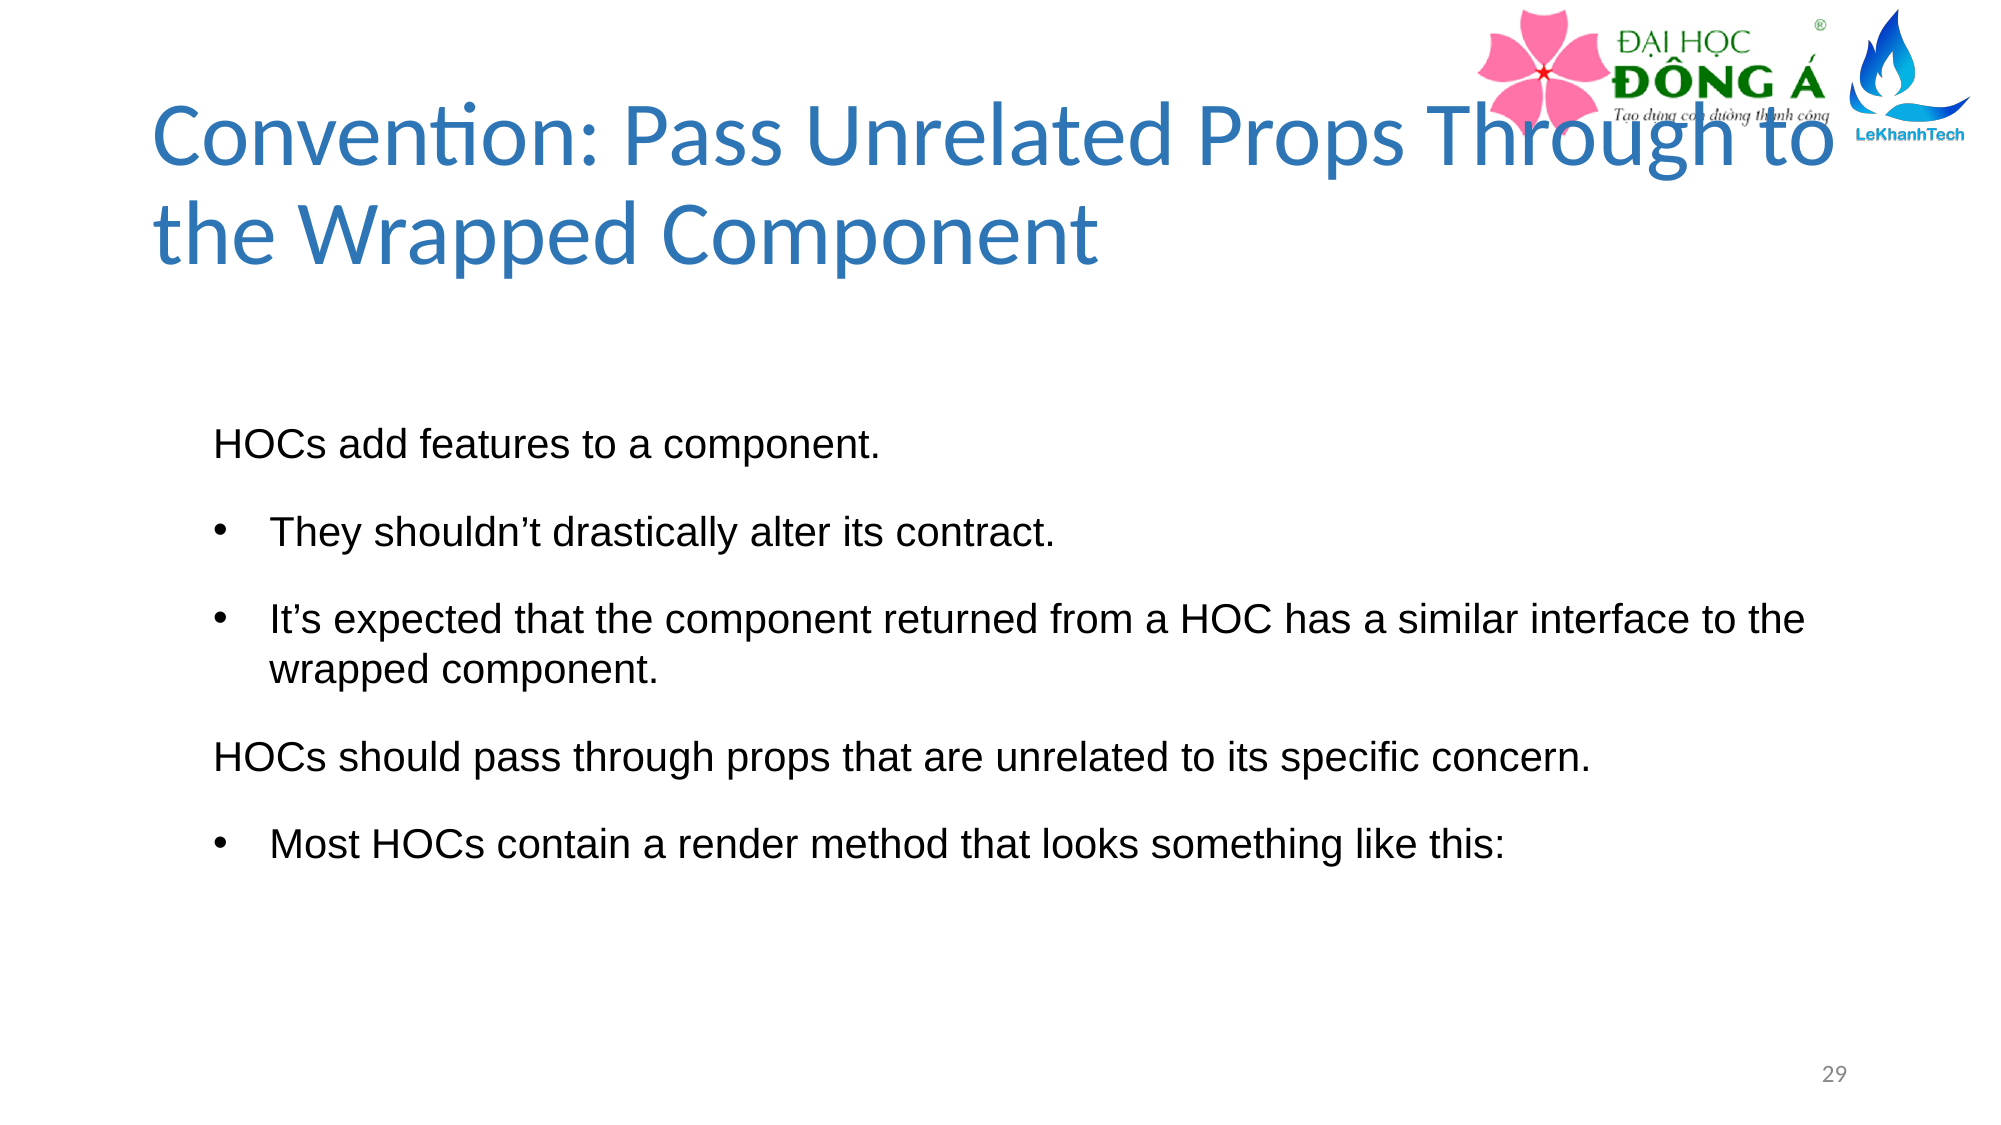

# Convention: Pass Unrelated Props Through to the Wrapped Component
HOCs add features to a component.
They shouldn’t drastically alter its contract.
It’s expected that the component returned from a HOC has a similar interface to the wrapped component.
HOCs should pass through props that are unrelated to its specific concern.
Most HOCs contain a render method that looks something like this:
29